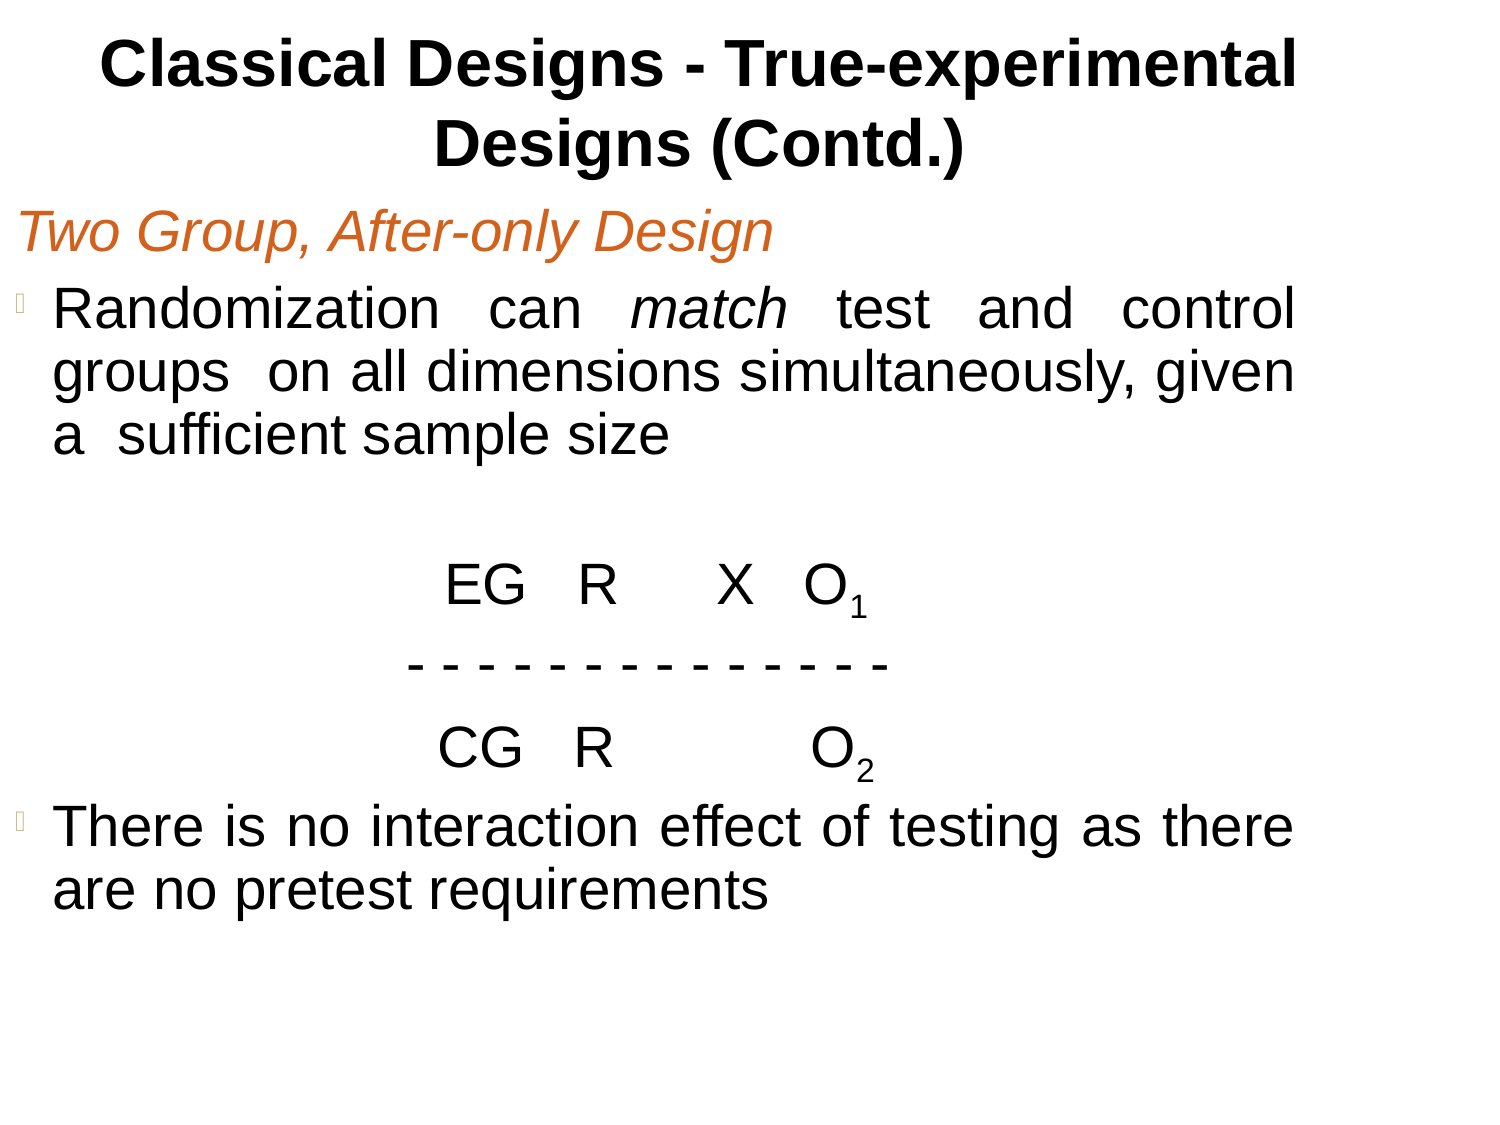

Classical Designs - True-experimental Designs (Contd.)
Two Group, After-only Design
Randomization can match test and control groups  on all dimensions simultaneously, given a  sufficient sample size

EG   R      X   O1
- - - - - - - - - - - - - -
CG   R            O2
There is no interaction effect of testing as there are no pretest requirements